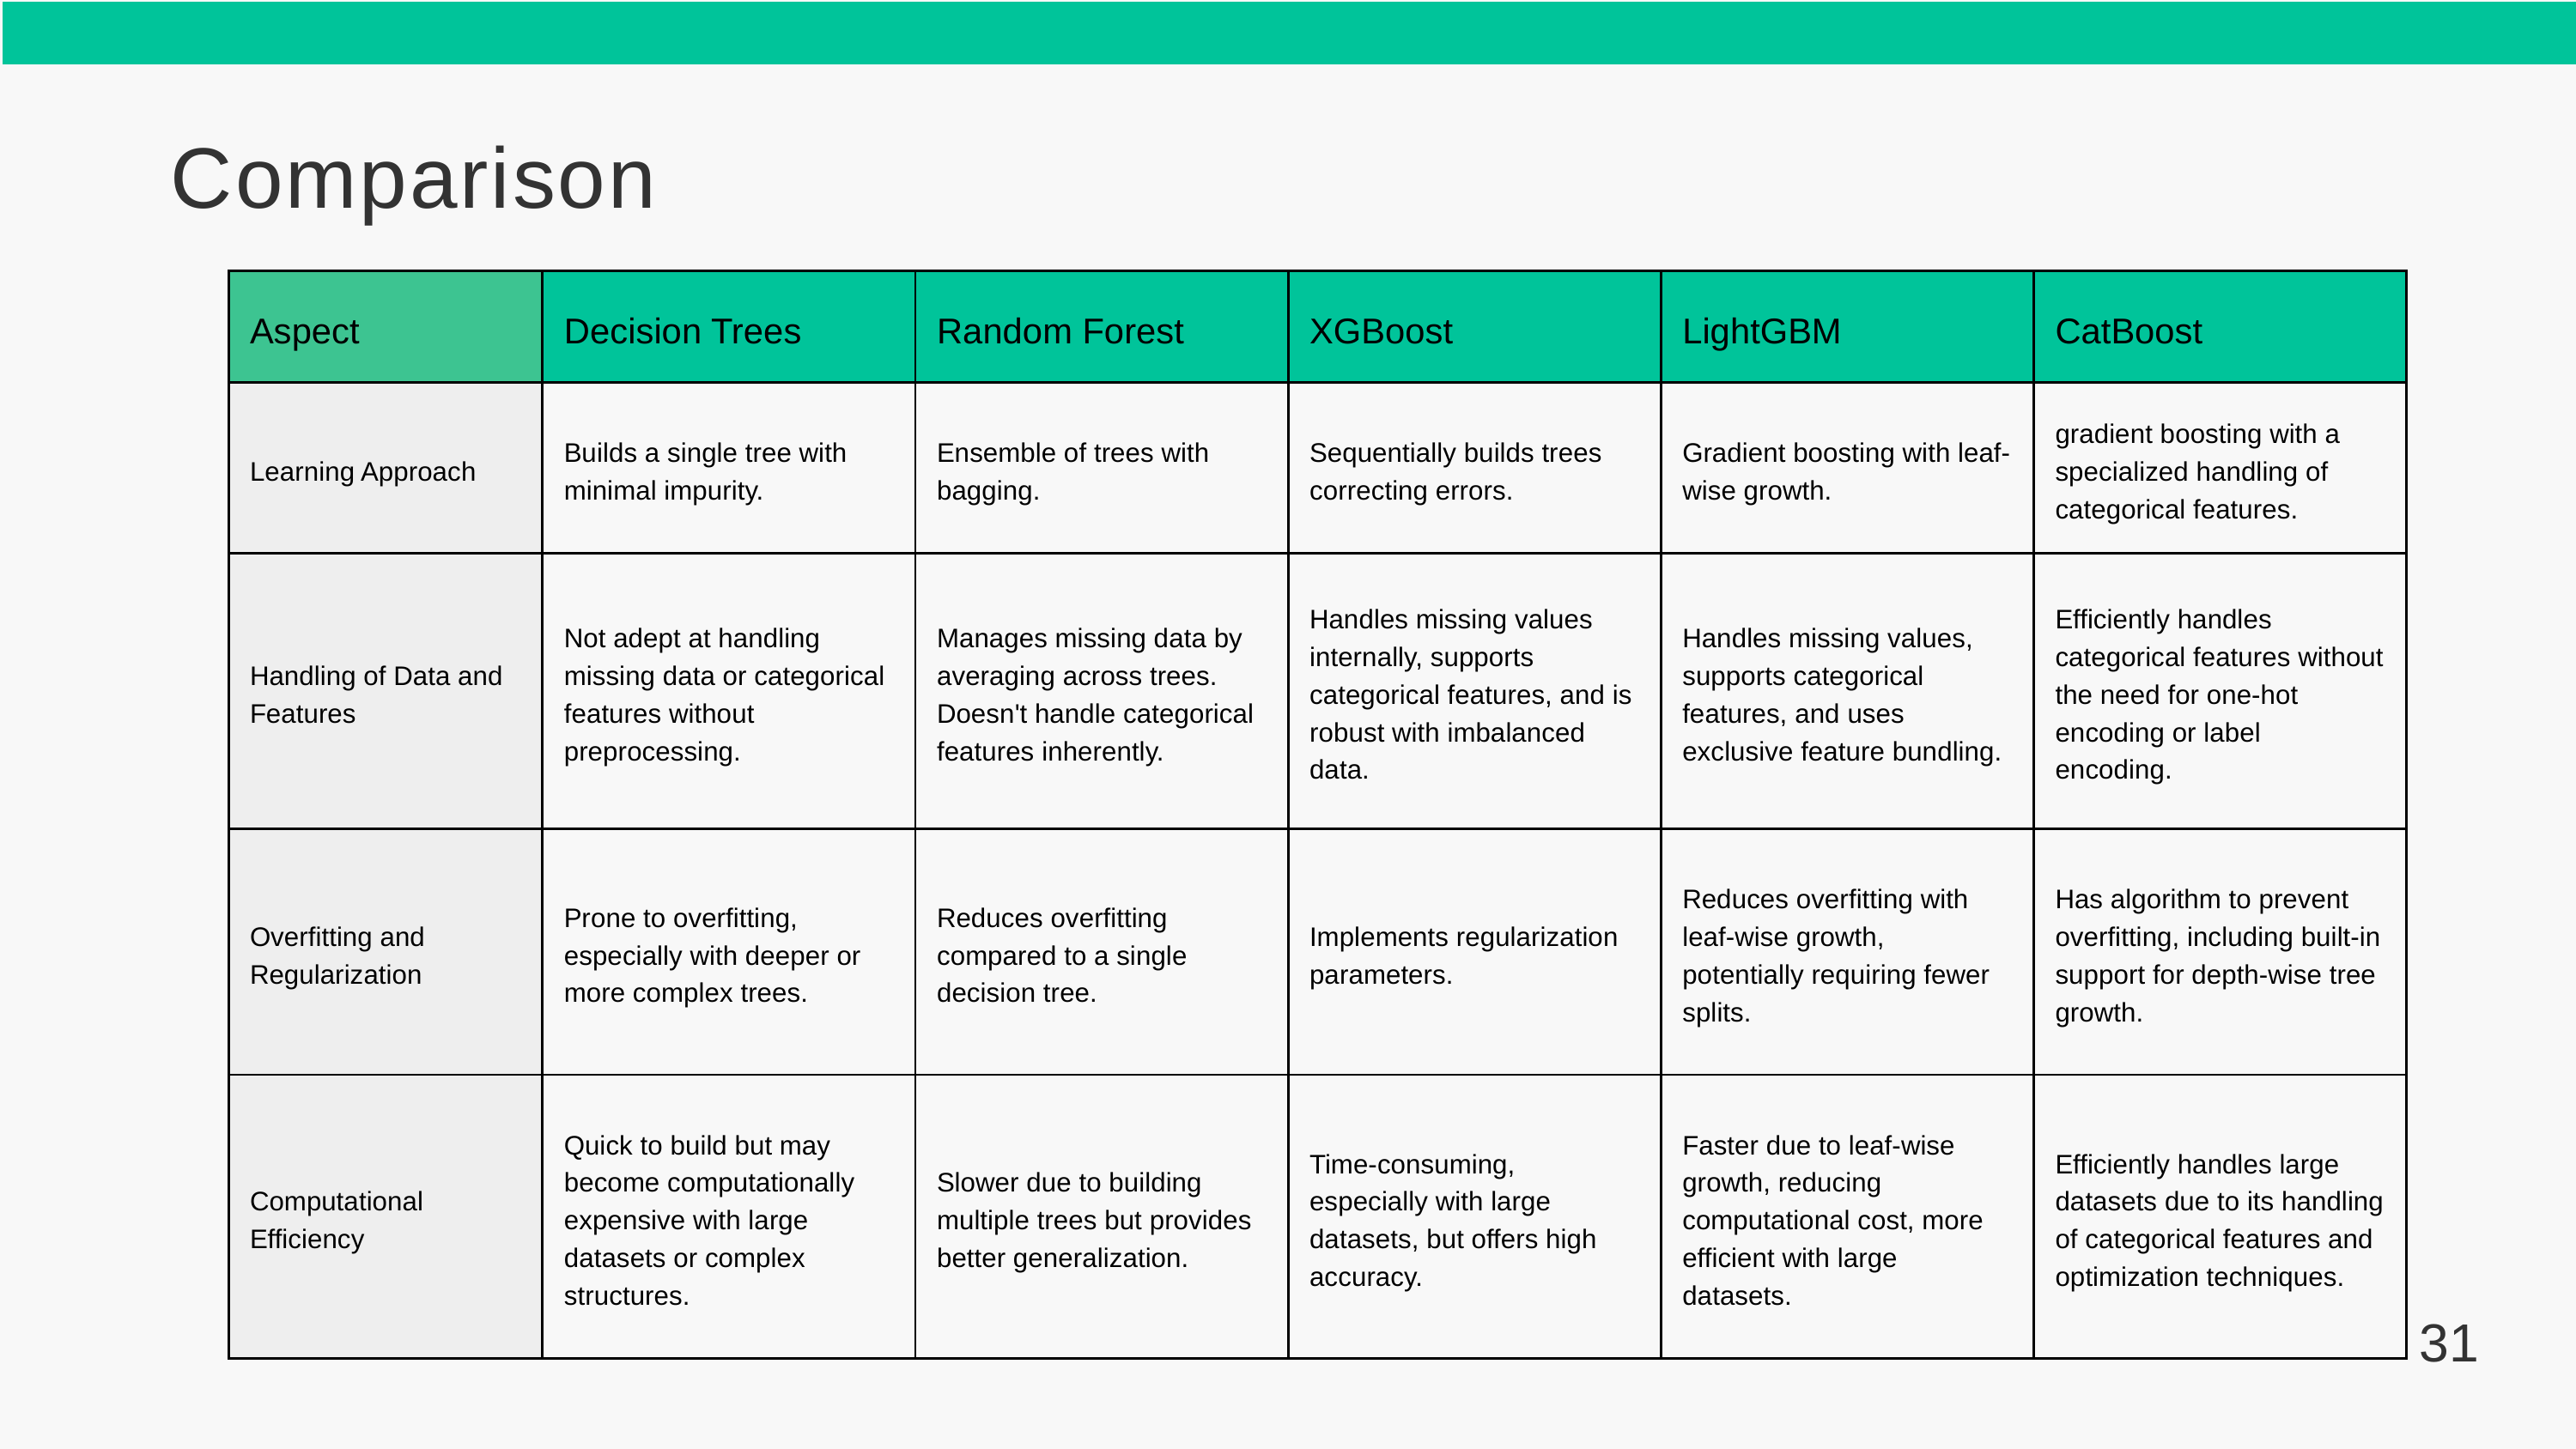

Comparison
| Aspect | Decision Trees | Random Forest | XGBoost | LightGBM | CatBoost |
| --- | --- | --- | --- | --- | --- |
| Learning Approach | Builds a single tree with minimal impurity. | Ensemble of trees with bagging. | Sequentially builds trees correcting errors. | Gradient boosting with leaf-wise growth. | gradient boosting with a specialized handling of categorical features. |
| Handling of Data and Features | Not adept at handling missing data or categorical features without preprocessing. | Manages missing data by averaging across trees. Doesn't handle categorical features inherently. | Handles missing values internally, supports categorical features, and is robust with imbalanced data. | Handles missing values, supports categorical features, and uses exclusive feature bundling. | Efficiently handles categorical features without the need for one-hot encoding or label encoding. |
| Overfitting and Regularization | Prone to overfitting, especially with deeper or more complex trees. | Reduces overfitting compared to a single decision tree. | Implements regularization parameters. | Reduces overfitting with leaf-wise growth, potentially requiring fewer splits. | Has algorithm to prevent overfitting, including built-in support for depth-wise tree growth. |
| Computational Efficiency | Quick to build but may become computationally expensive with large datasets or complex structures. | Slower due to building multiple trees but provides better generalization. | Time-consuming, especially with large datasets, but offers high accuracy. | Faster due to leaf-wise growth, reducing computational cost, more efficient with large datasets. | Efficiently handles large datasets due to its handling of categorical features and optimization techniques. |
31